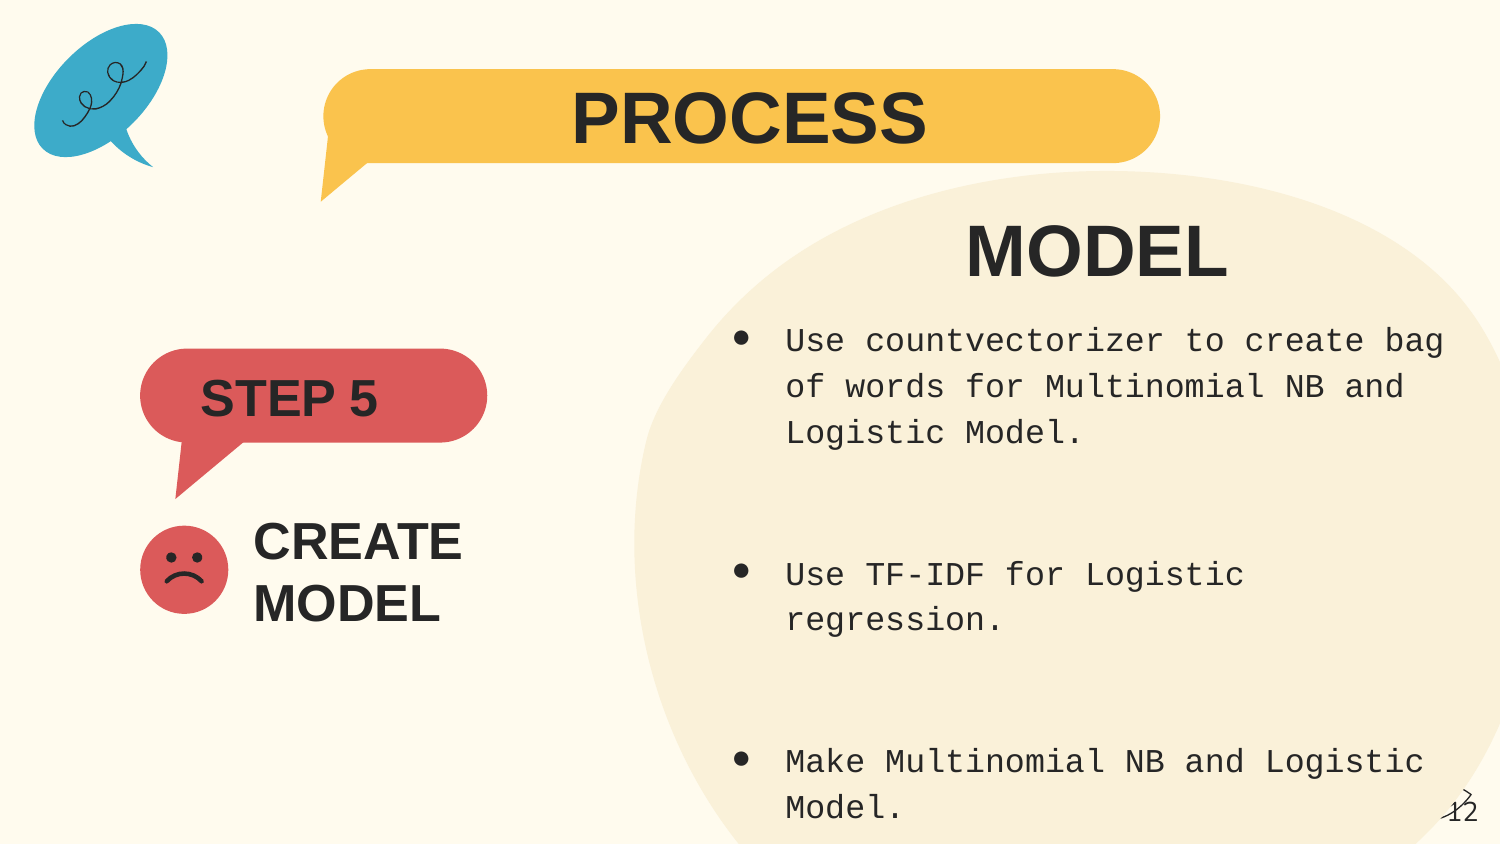

# PROCESS

MODEL
Use countvectorizer to create bag of words for Multinomial NB and Logistic Model.

Use TF-IDF for Logistic regression.

Make Multinomial NB and Logistic Model.

STEP 5

CREATE MODEL
12